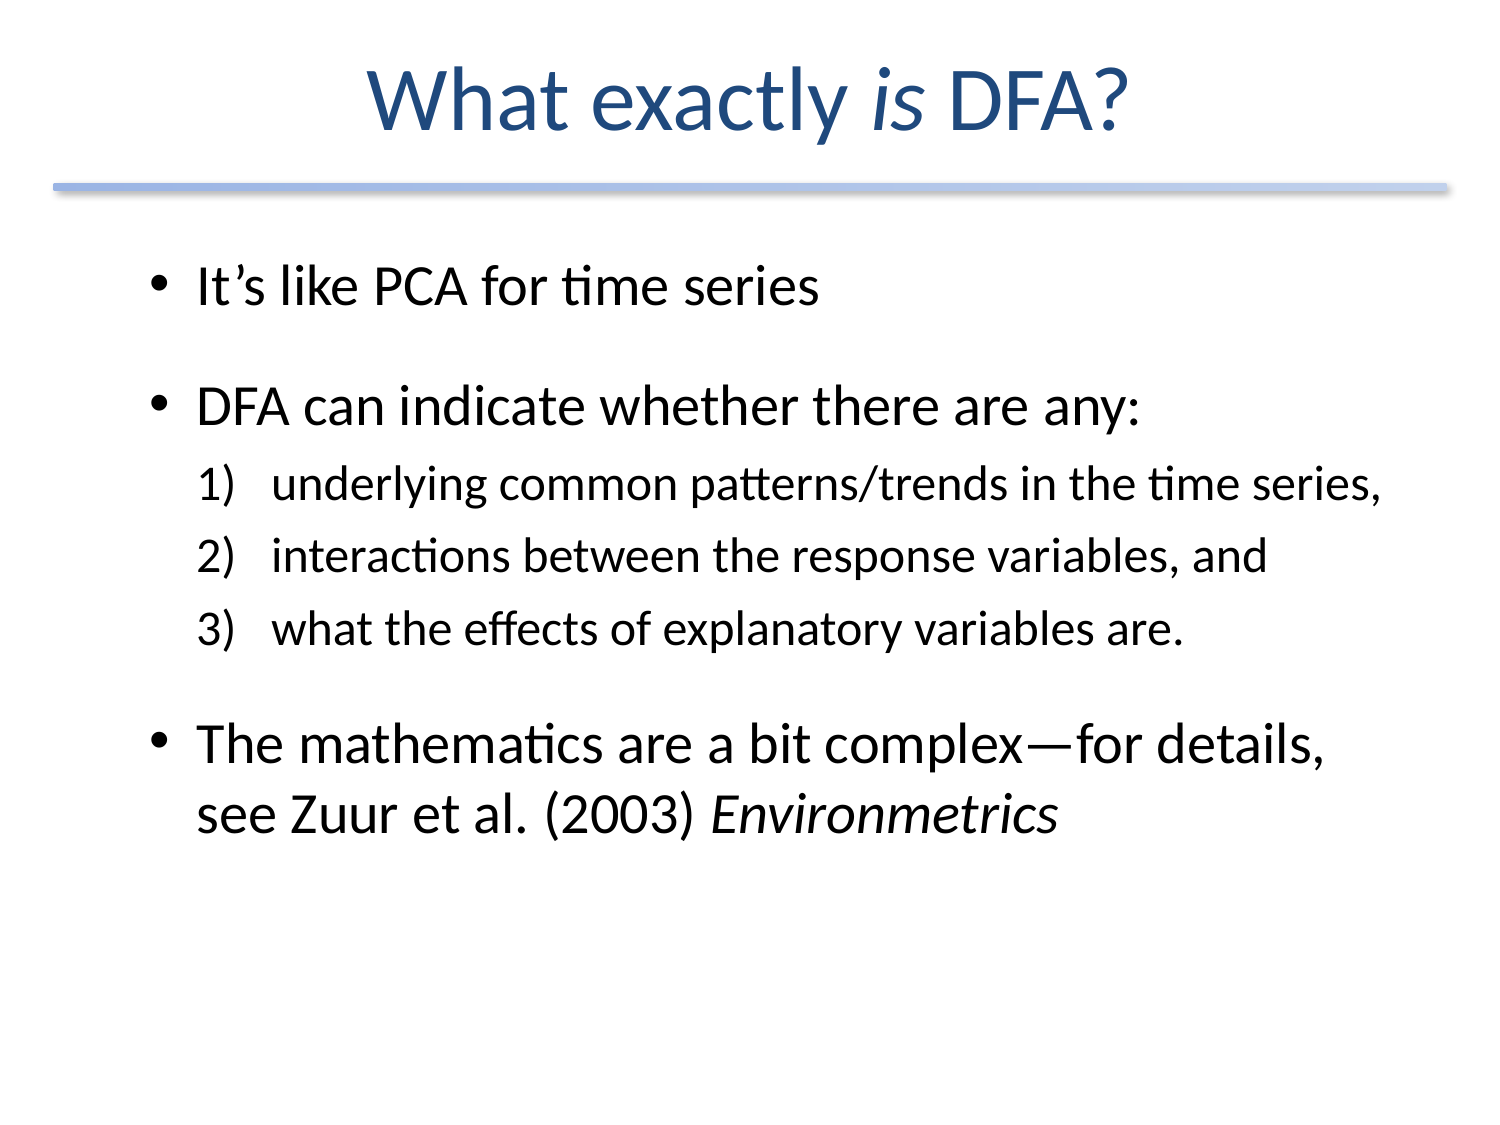

# What exactly is DFA?

It’s like PCA for time series
DFA can indicate whether there are any:
underlying common patterns/trends in the time series,
interactions between the response variables, and
what the effects of explanatory variables are.
The mathematics are a bit complex—for details, see Zuur et al. (2003) Environmetrics